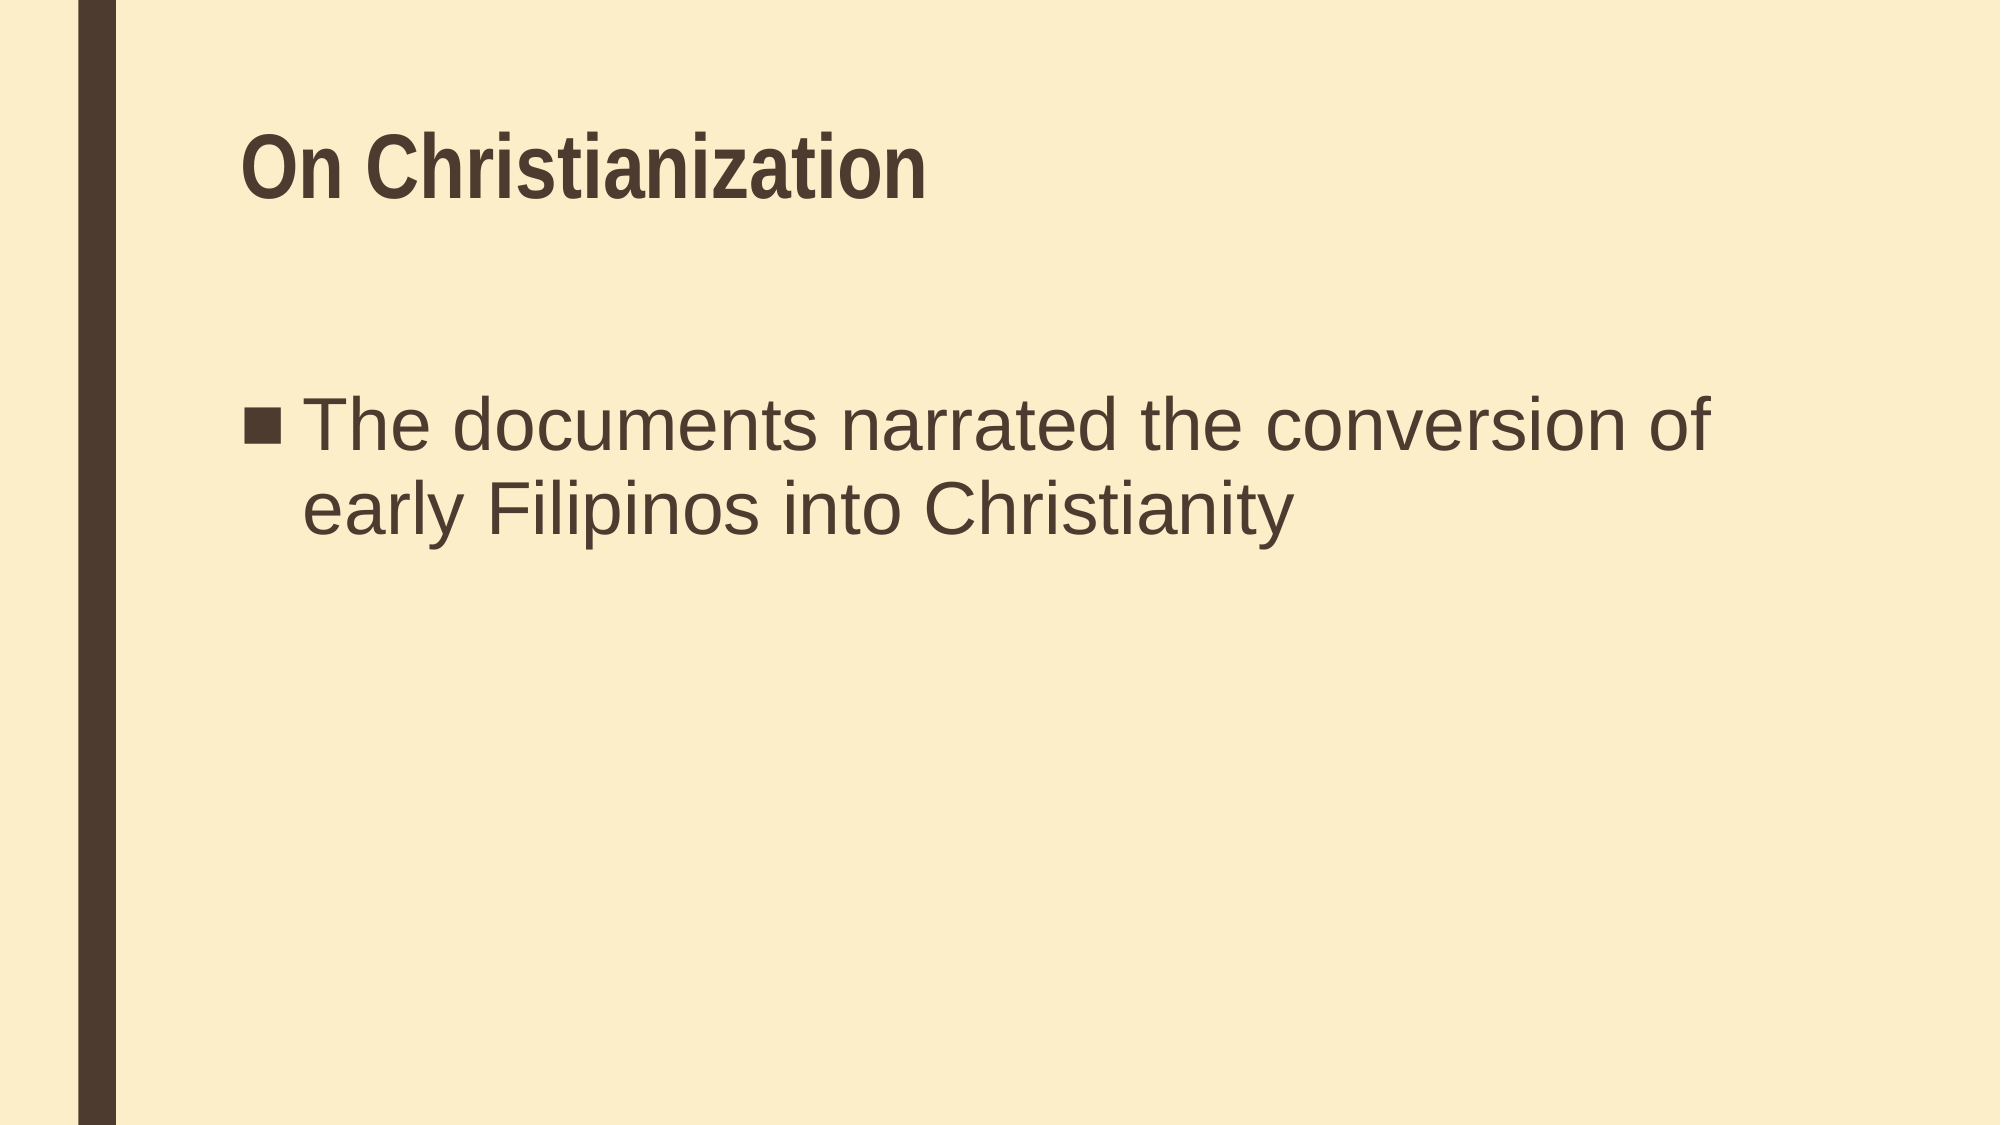

# On Christianization
The documents narrated the conversion of early Filipinos into Christianity